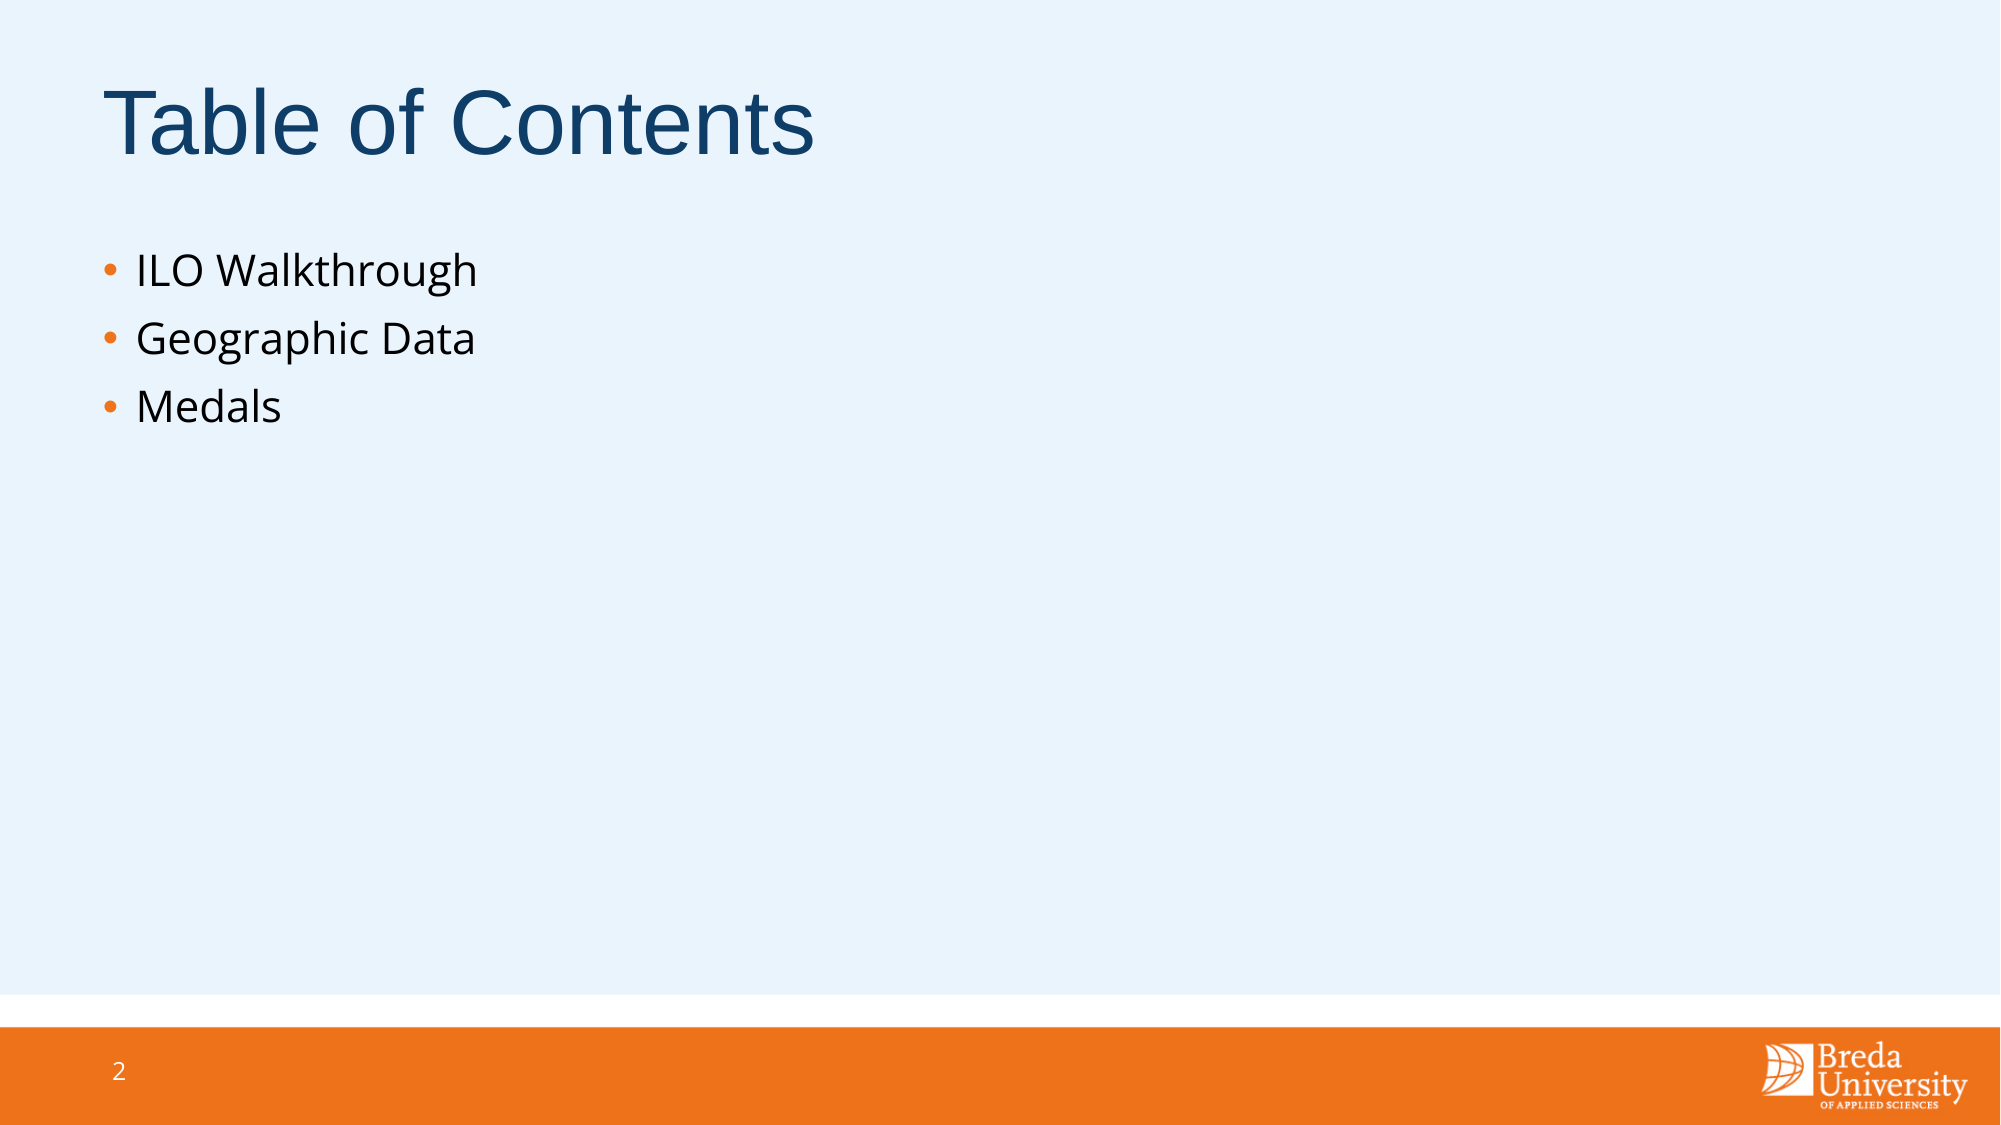

# Table of Contents
ILO Walkthrough
Geographic Data
Medals
2